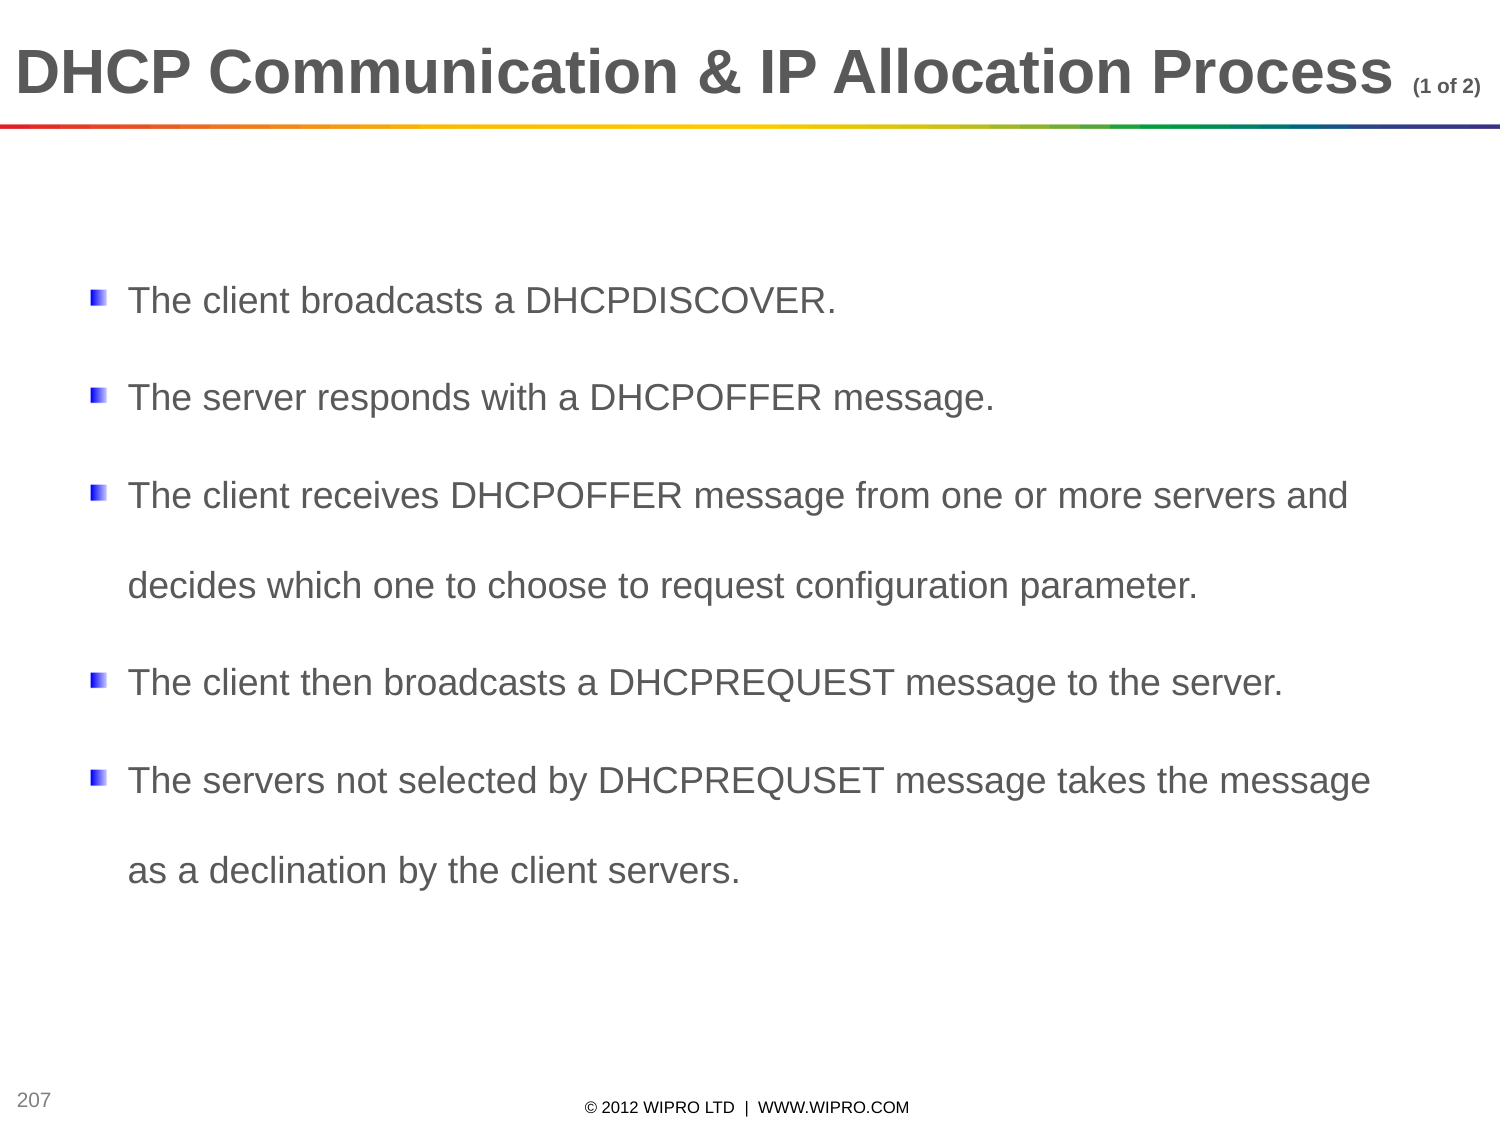

DHCP Communication & IP Allocation Process (1 of 2)
The client broadcasts a DHCPDISCOVER.
The server responds with a DHCPOFFER message.
The client receives DHCPOFFER message from one or more servers and decides which one to choose to request configuration parameter.
The client then broadcasts a DHCPREQUEST message to the server.
The servers not selected by DHCPREQUSET message takes the message as a declination by the client servers.